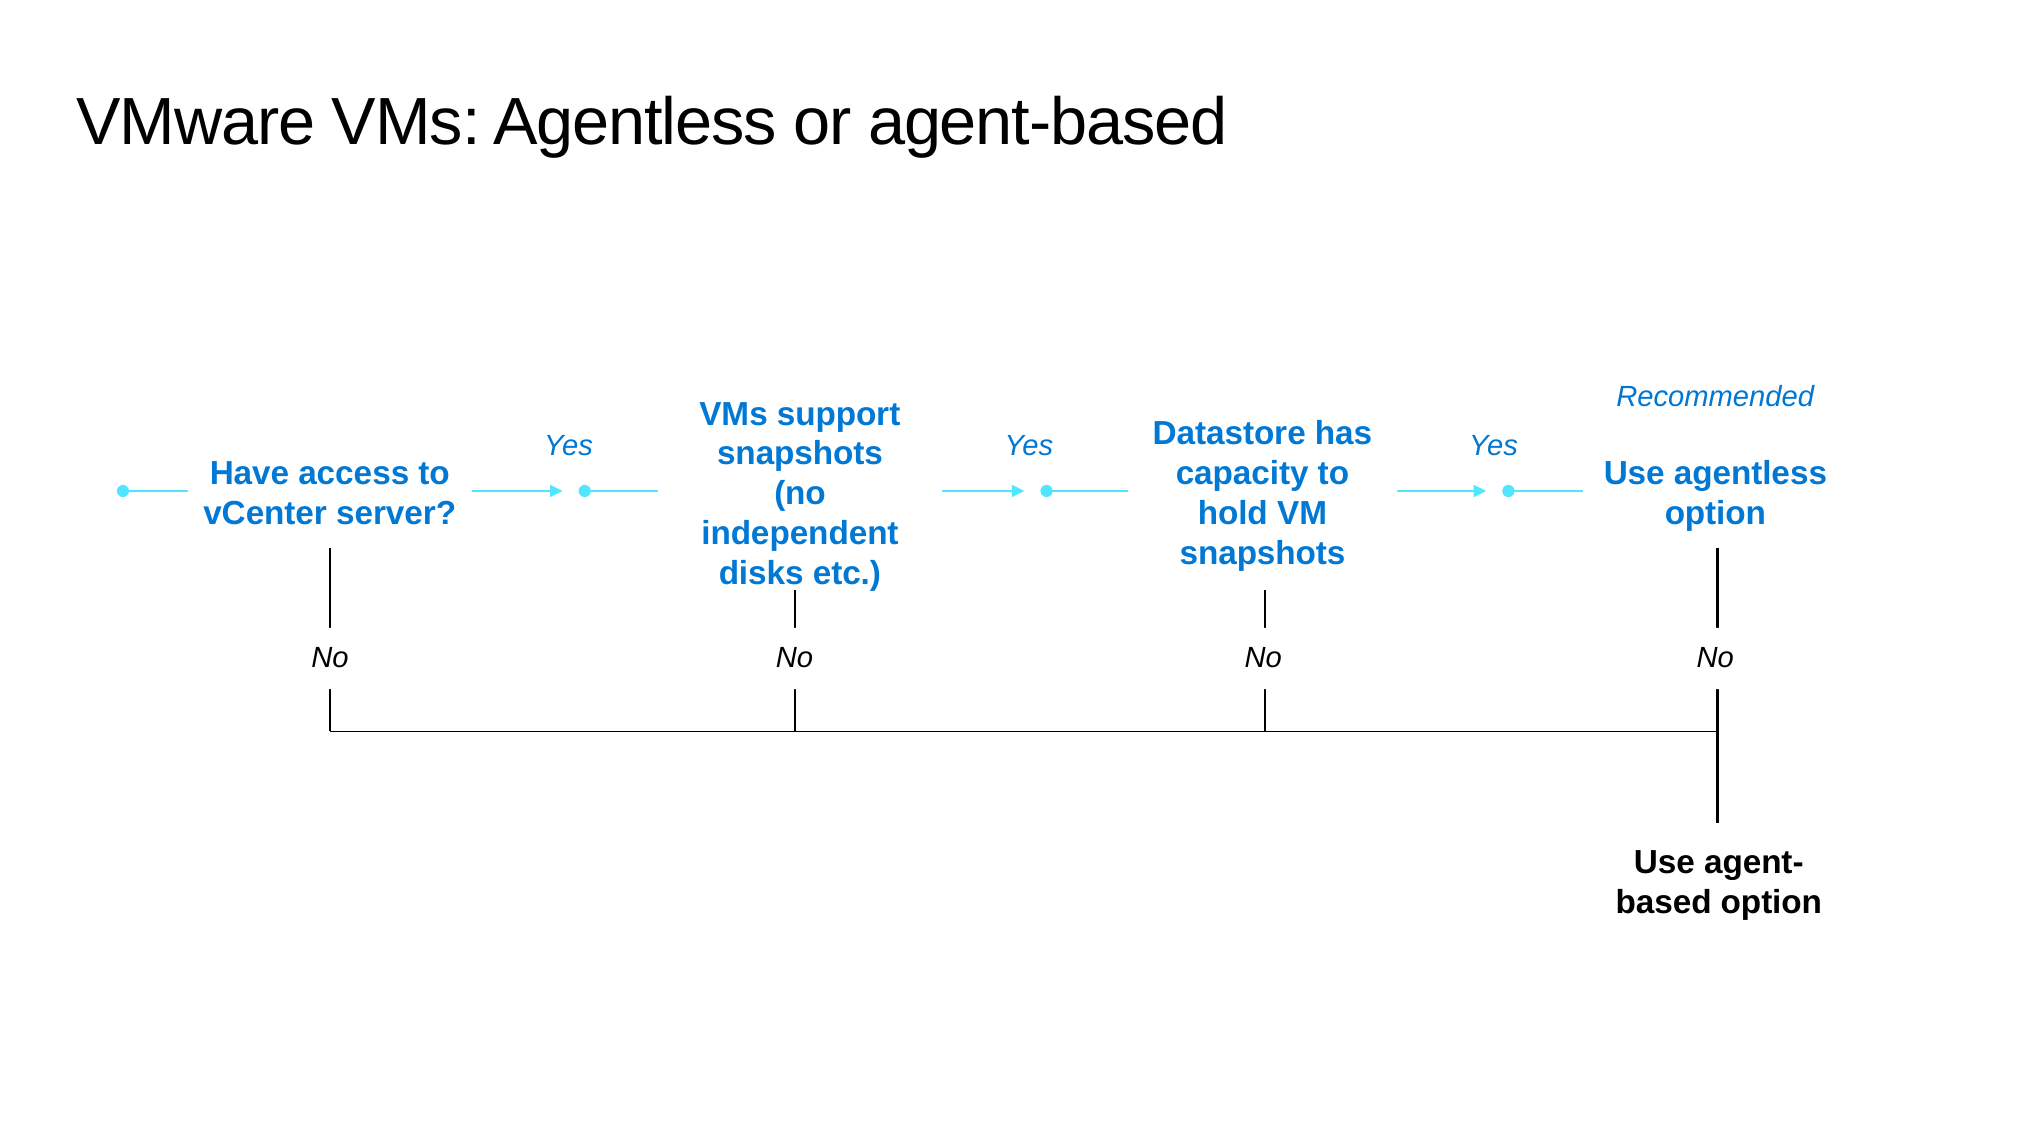

# VMware VMs: Agentless or agent-based

Recommended

Have access to vCenter server?

VMs support snapshots
(no independent disks etc.)

Use agentless option

Datastore has capacity to hold VM snapshots
Yes
Yes
Yes
No
No
No
No
Use agent-based option